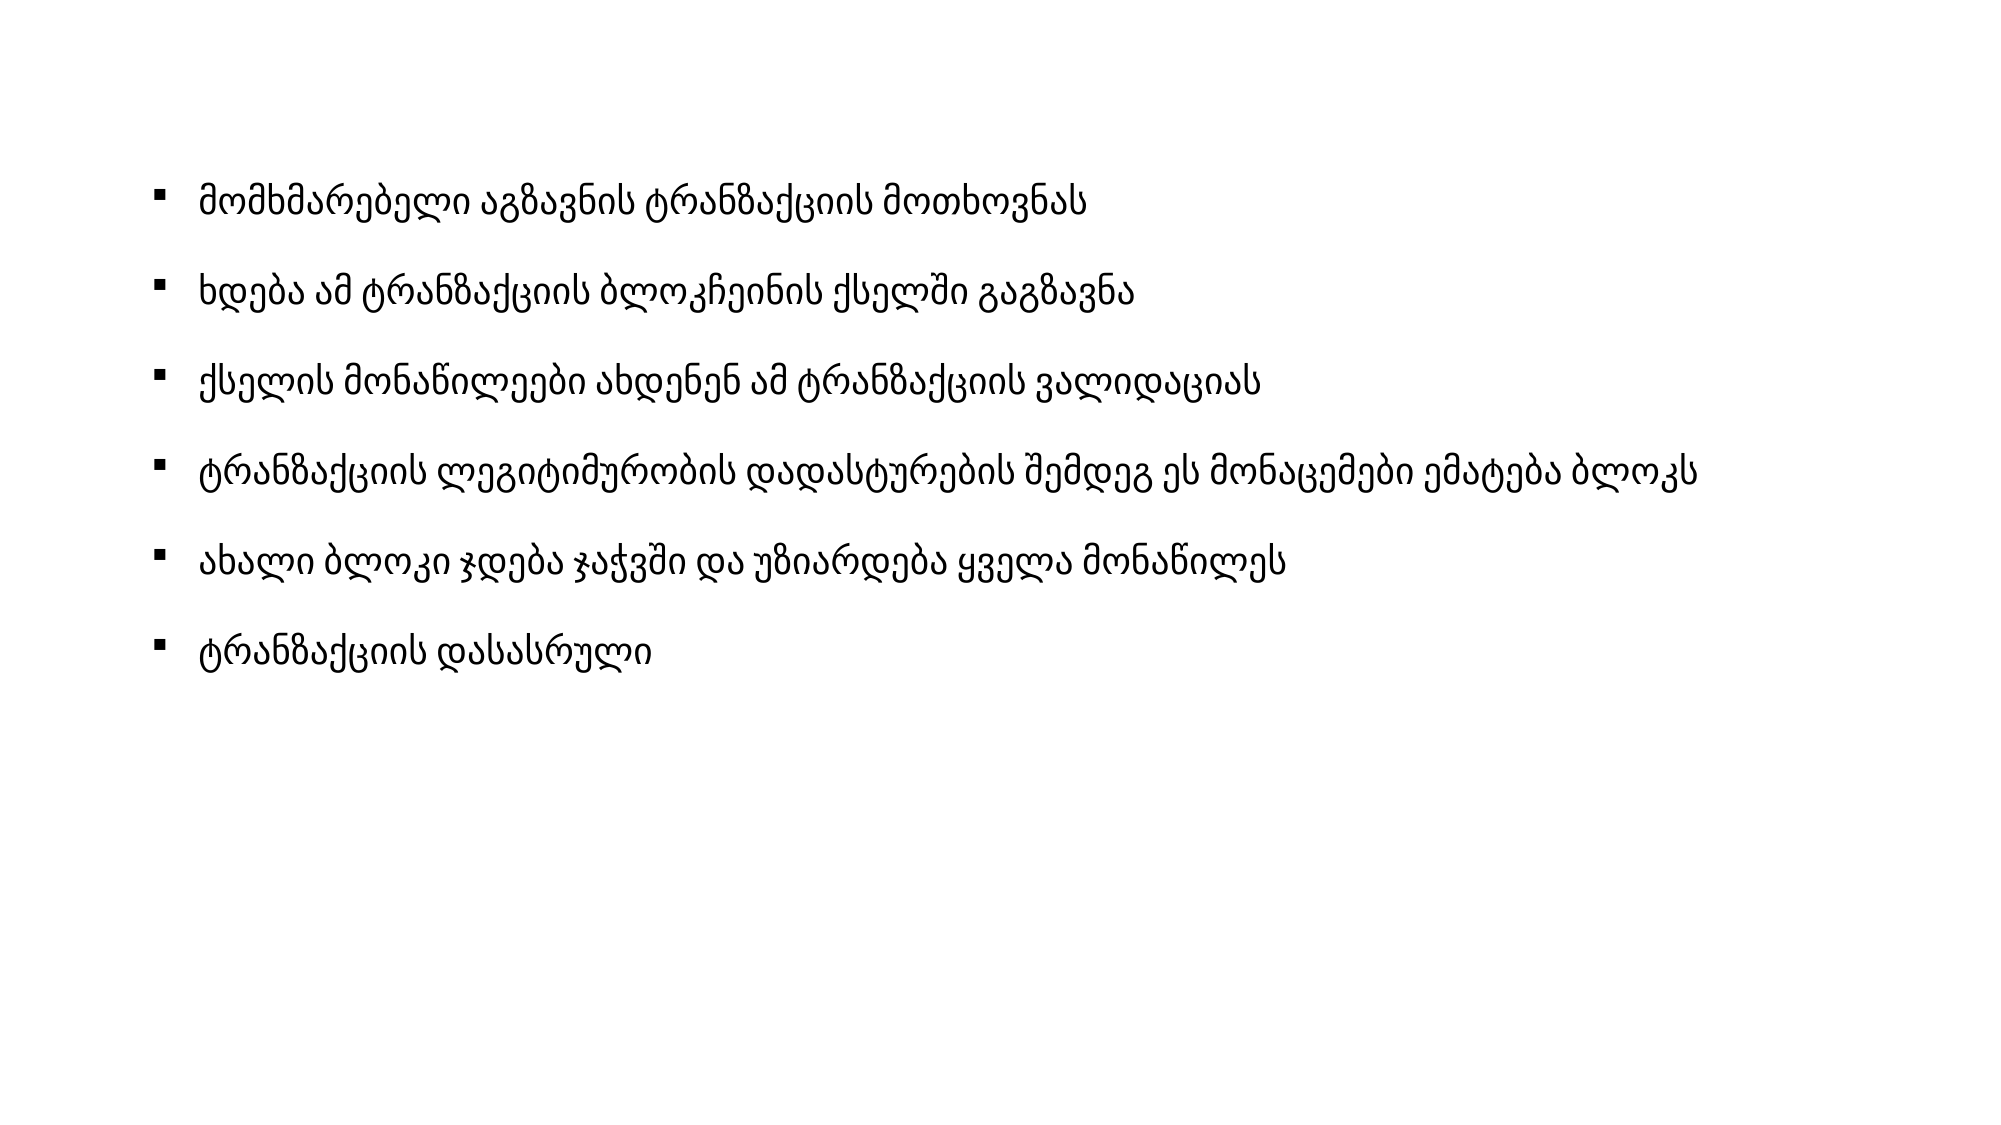

მომხმარებელი აგზავნის ტრანზაქციის მოთხოვნას
ხდება ამ ტრანზაქციის ბლოკჩეინის ქსელში გაგზავნა
ქსელის მონაწილეები ახდენენ ამ ტრანზაქციის ვალიდაციას
ტრანზაქციის ლეგიტიმურობის დადასტურების შემდეგ ეს მონაცემები ემატება ბლოკს
ახალი ბლოკი ჯდება ჯაჭვში და უზიარდება ყველა მონაწილეს
ტრანზაქციის დასასრული